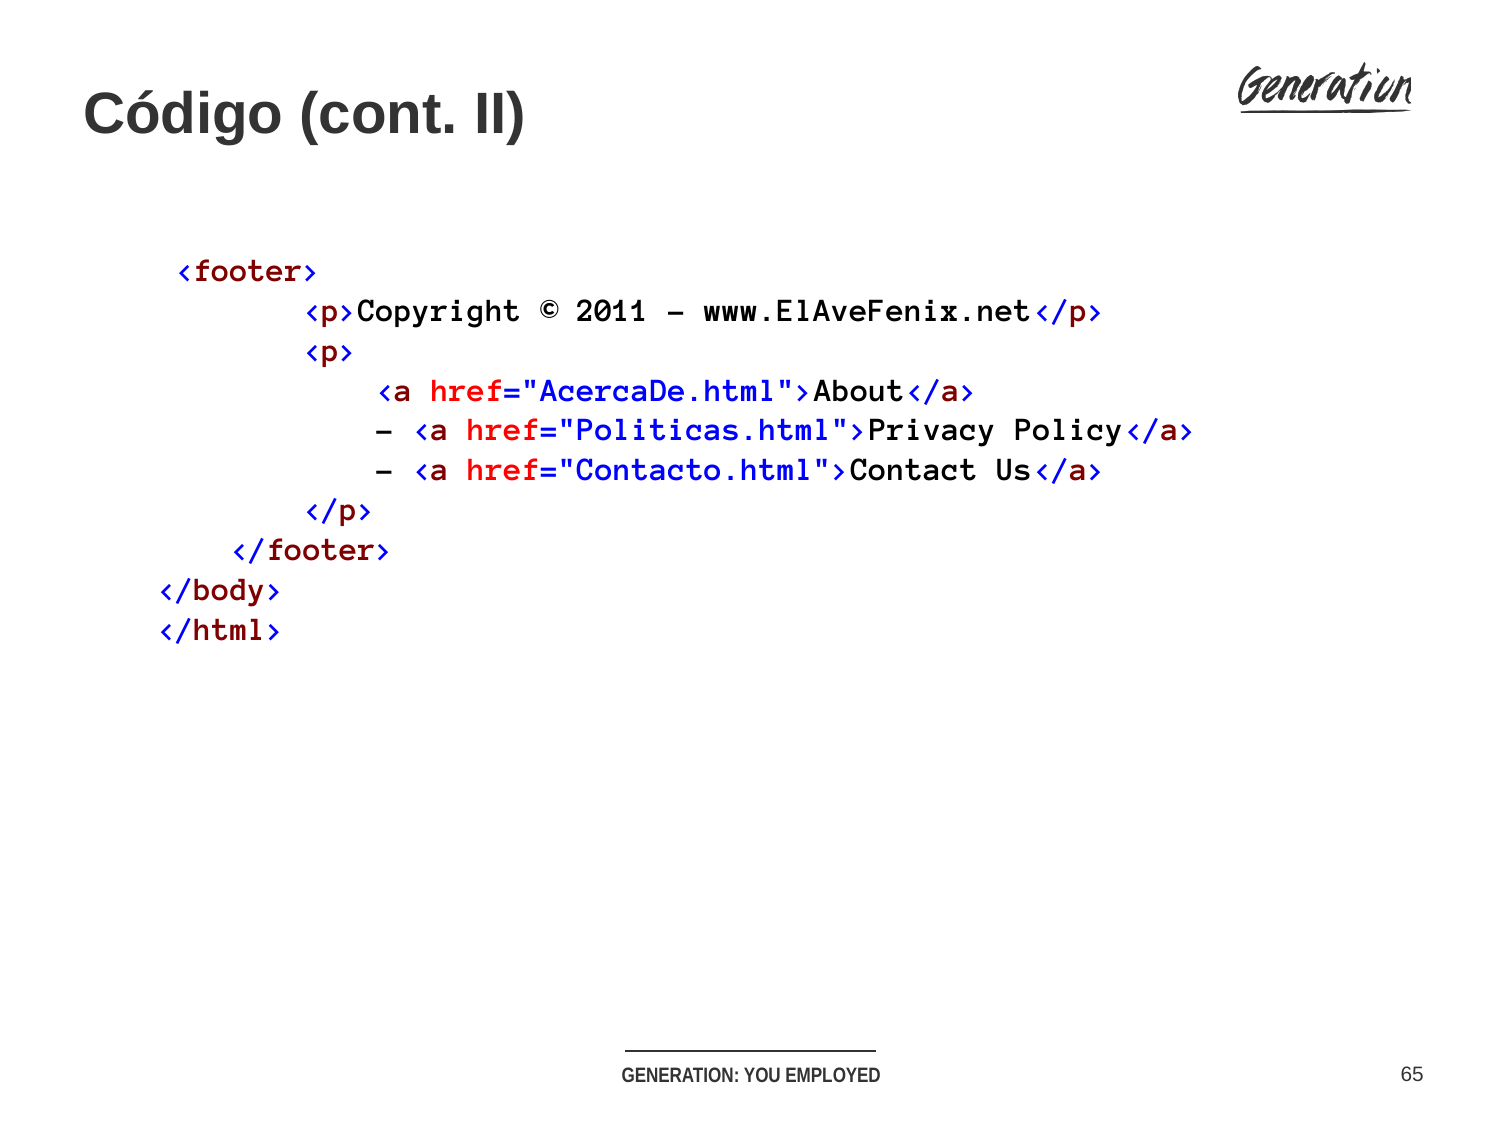

Código (cont. II)
 <footer>
        <p>Copyright © 2011 - www.ElAveFenix.net</p>
        <p>
            <a href="AcercaDe.html">About</a>
            - <a href="Politicas.html">Privacy Policy</a>
            - <a href="Contacto.html">Contact Us</a>
        </p>
    </footer>
</body>
</html>